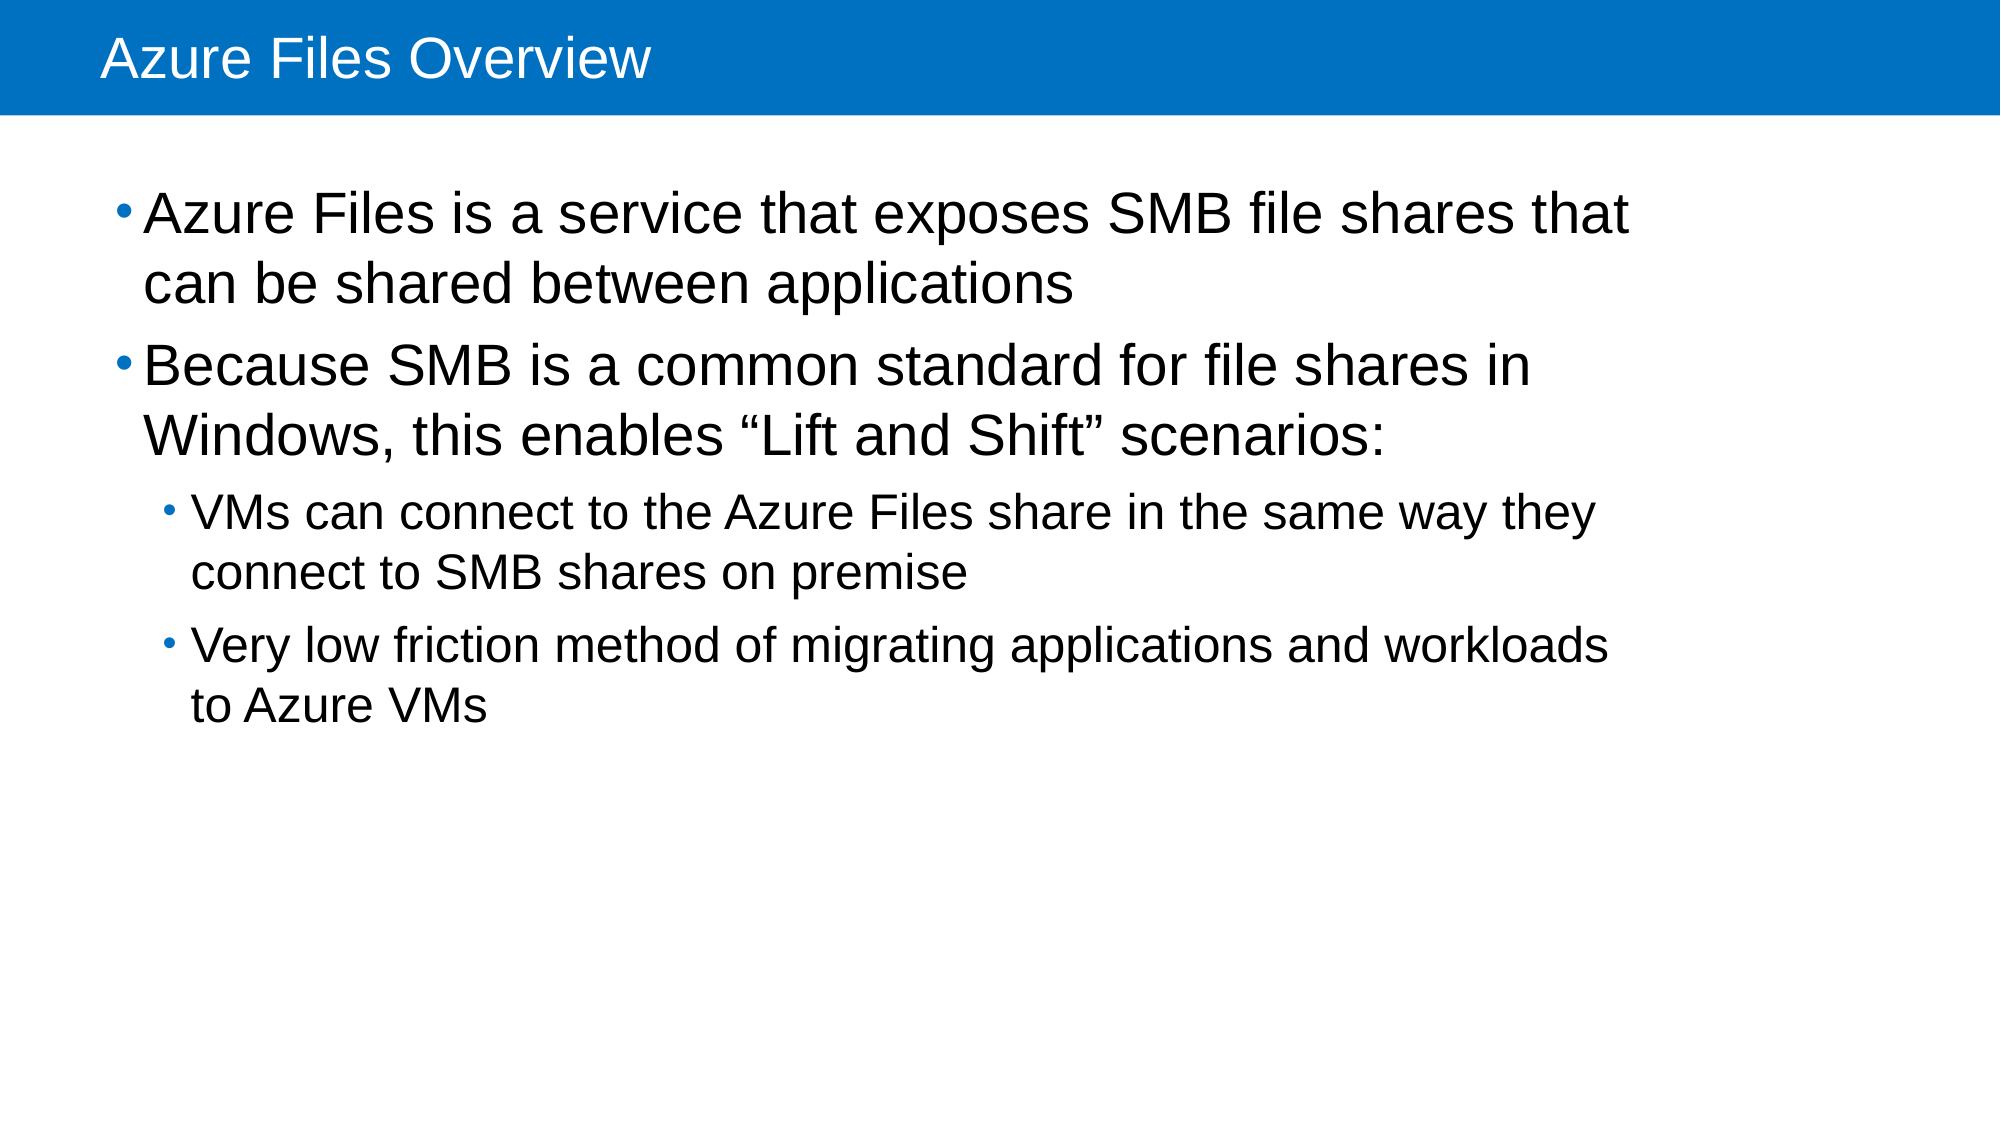

# Azure Files Overview
Azure Files is a service that exposes SMB file shares that can be shared between applications
Because SMB is a common standard for file shares in Windows, this enables “Lift and Shift” scenarios:
VMs can connect to the Azure Files share in the same way they connect to SMB shares on premise
Very low friction method of migrating applications and workloads to Azure VMs